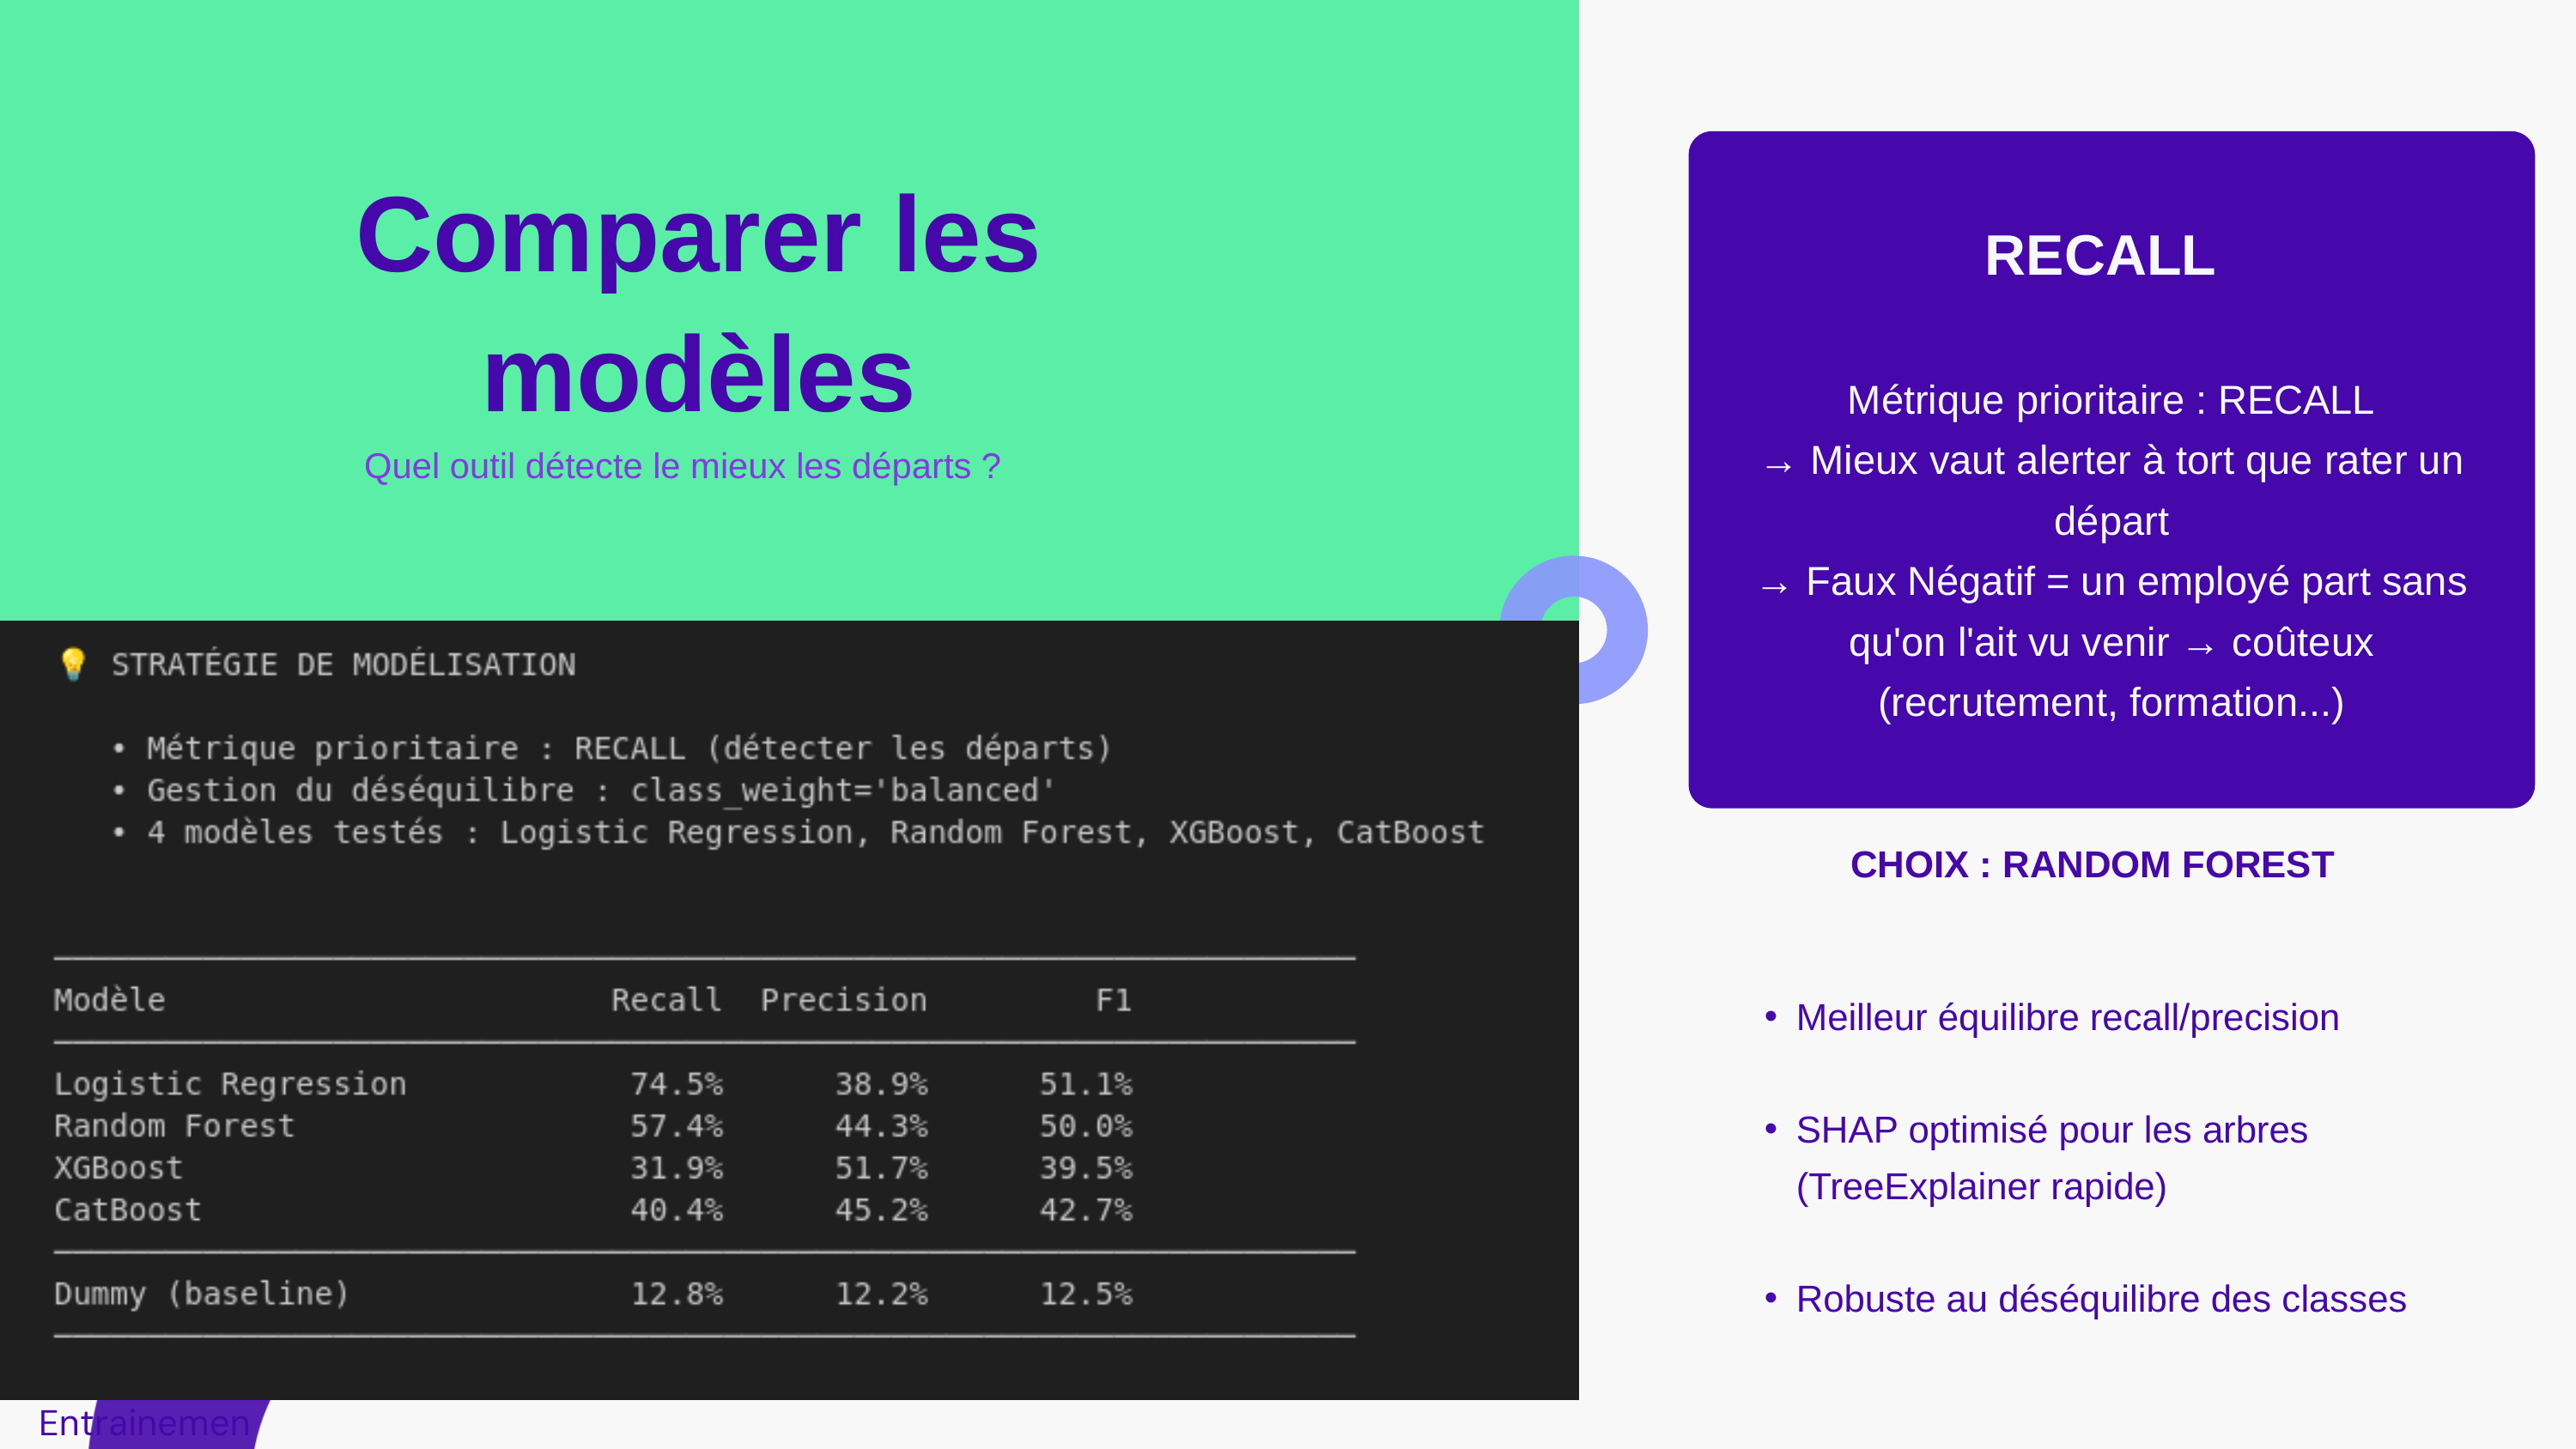

RECALL

Métrique prioritaire : RECALL
→ Mieux vaut alerter à tort que rater un départ
→ Faux Négatif = un employé part sans qu'on l'ait vu venir → coûteux (recrutement, formation...)
Comparer les modèles
Quel outil détecte le mieux les départs ?

CHOIX : RANDOM FOREST

Meilleur équilibre recall/precision

SHAP optimisé pour les arbres (TreeExplainer rapide)

Robuste au déséquilibre des classes

Entrainement